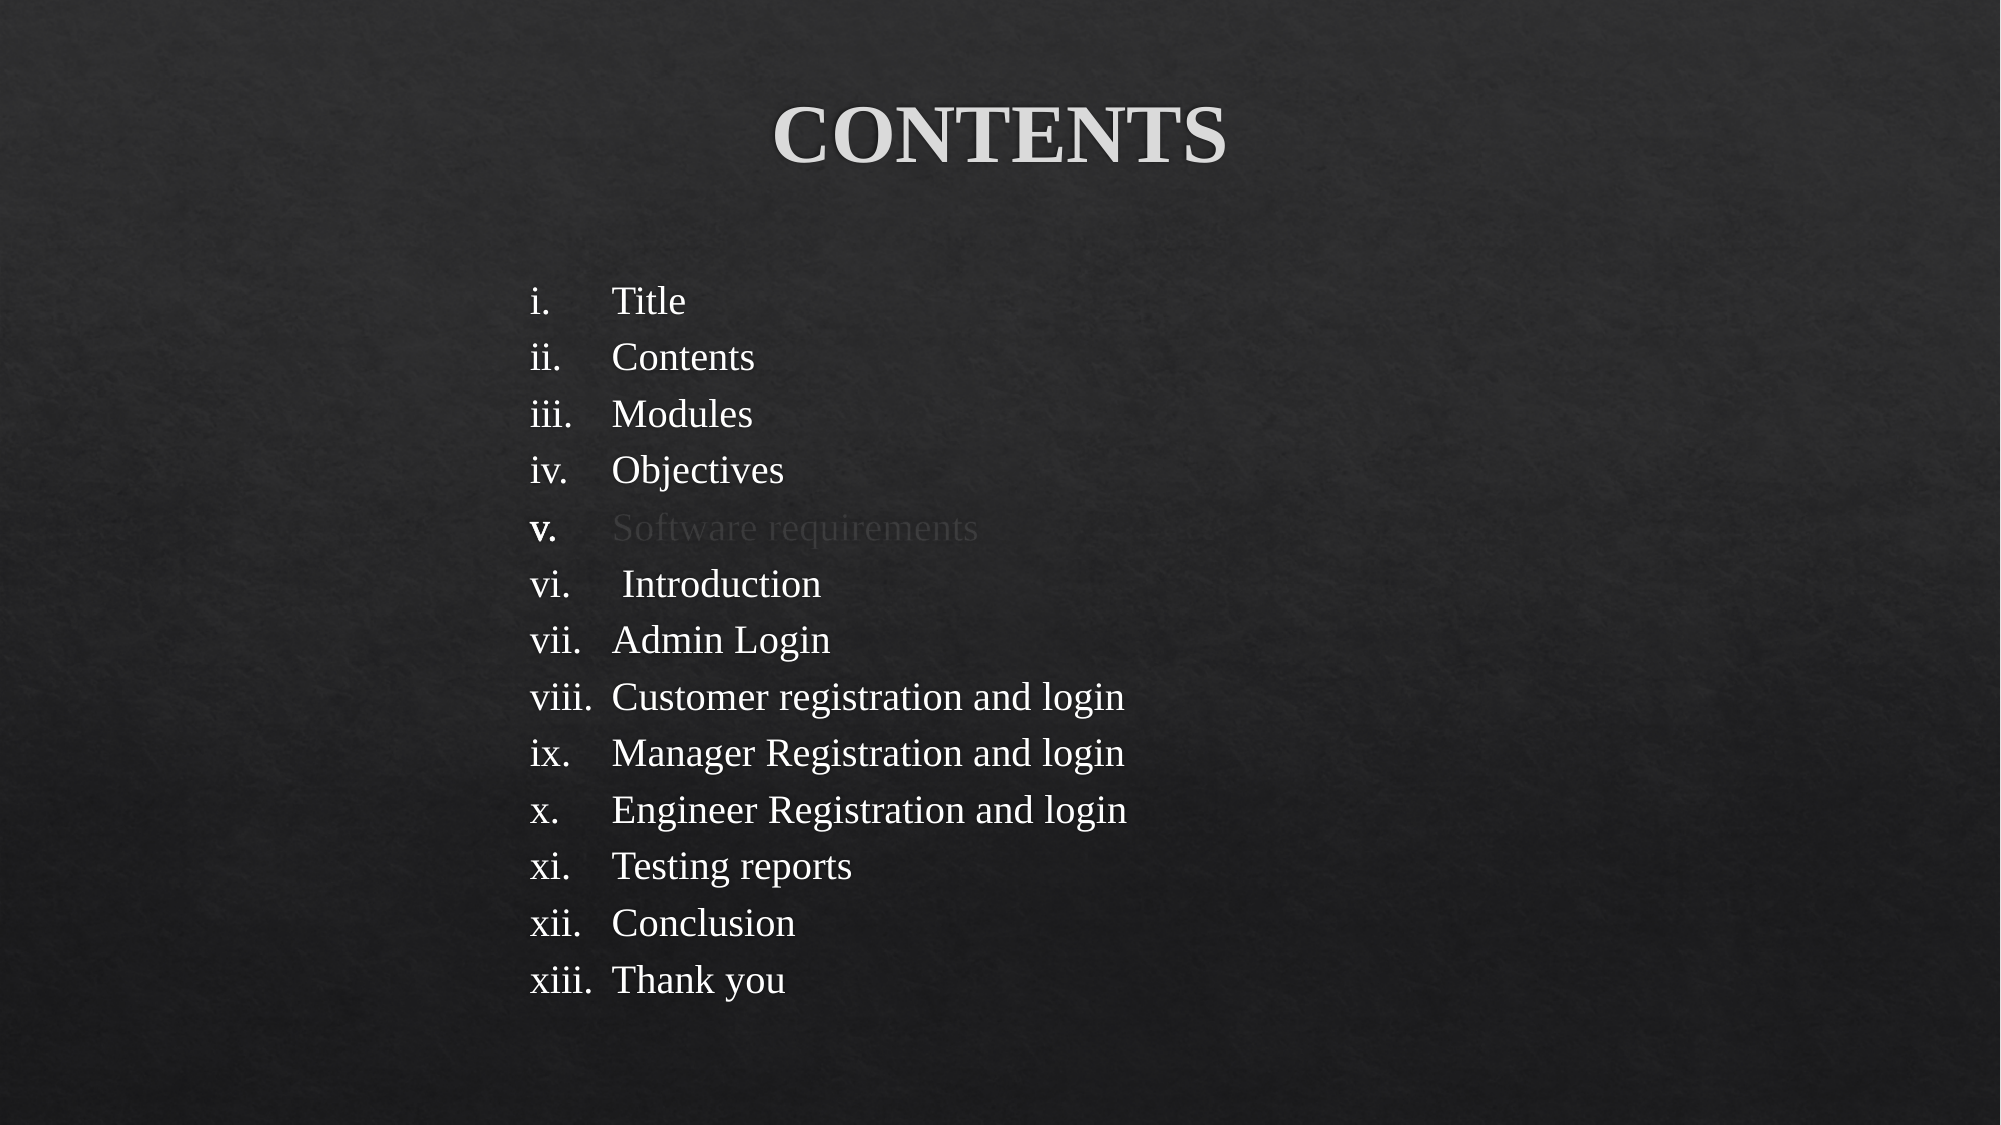

# CONTENTS
Title
Contents
Modules
Objectives
Software requirements
 Introduction
Admin Login
Customer registration and login
Manager Registration and login
Engineer Registration and login
Testing reports
Conclusion
Thank you